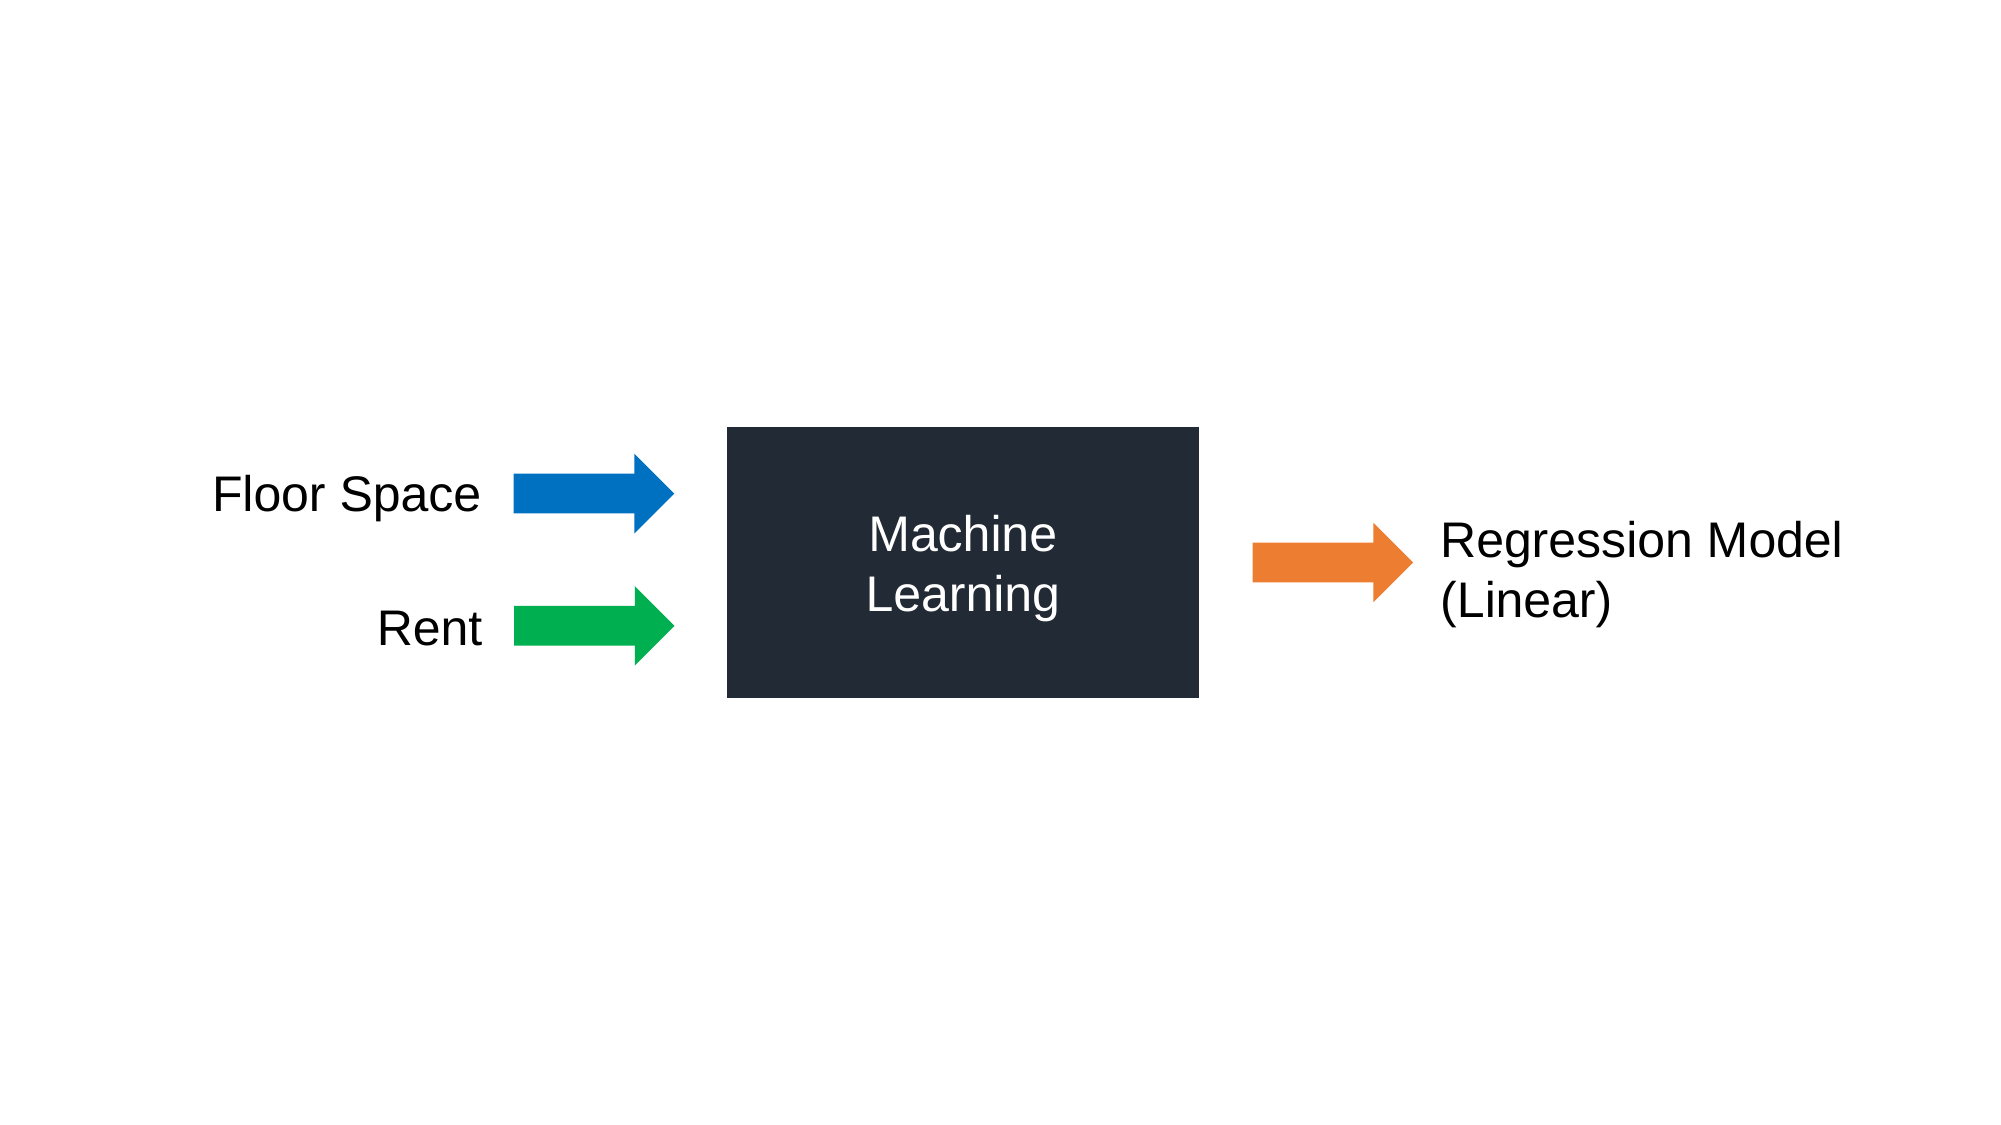

Floor Space

Machine
Learning
Regression Model
(Linear)

Rent